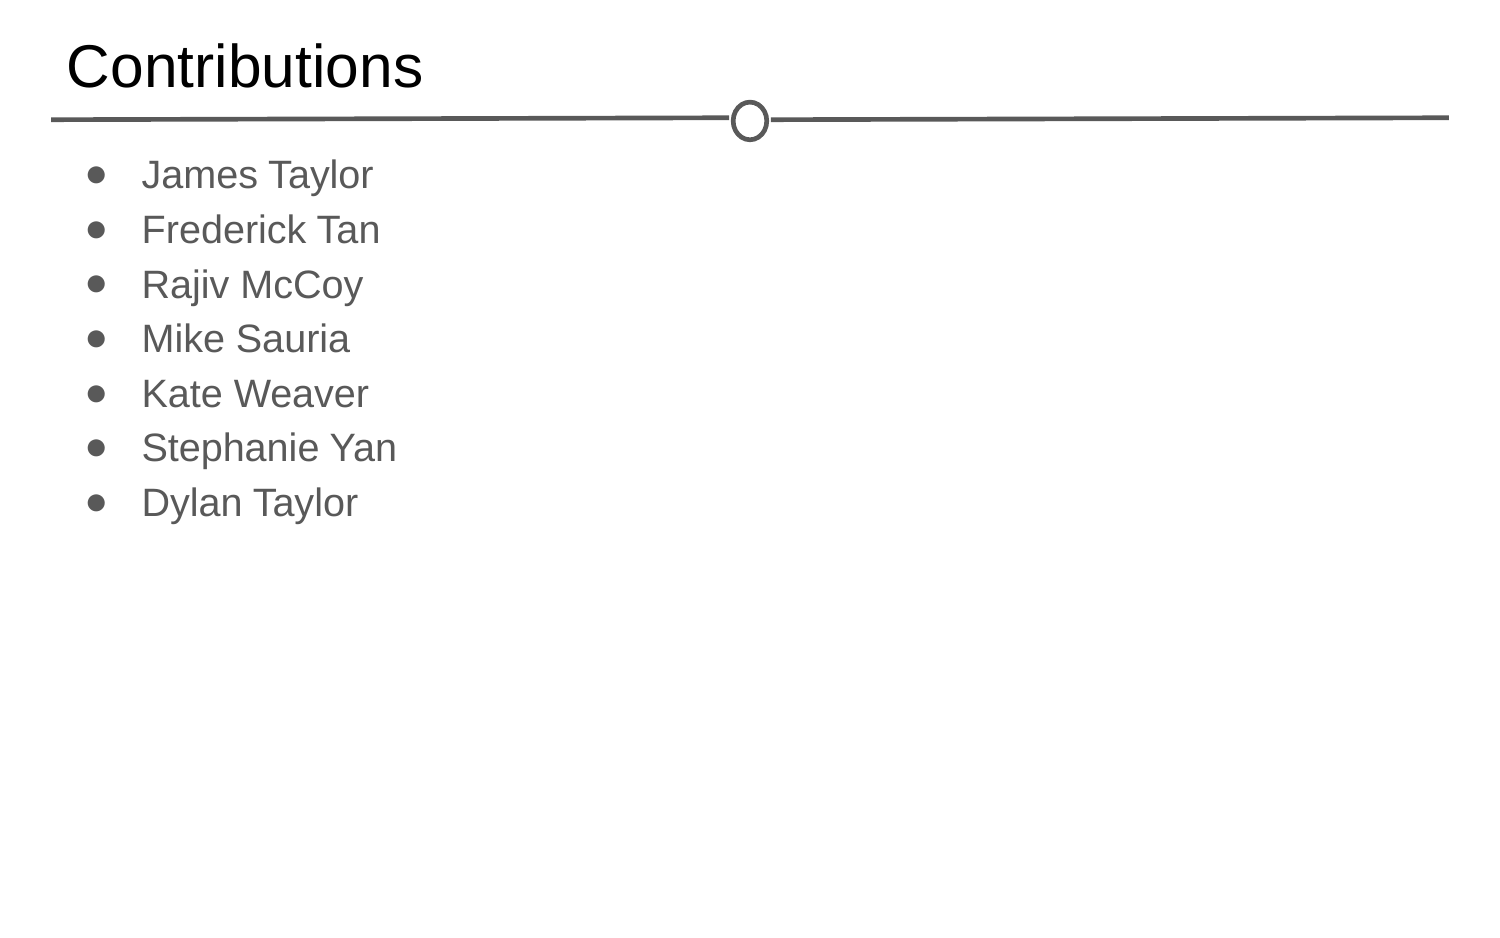

# Contributions
James Taylor
Frederick Tan
Rajiv McCoy
Mike Sauria
Kate Weaver
Stephanie Yan
Dylan Taylor